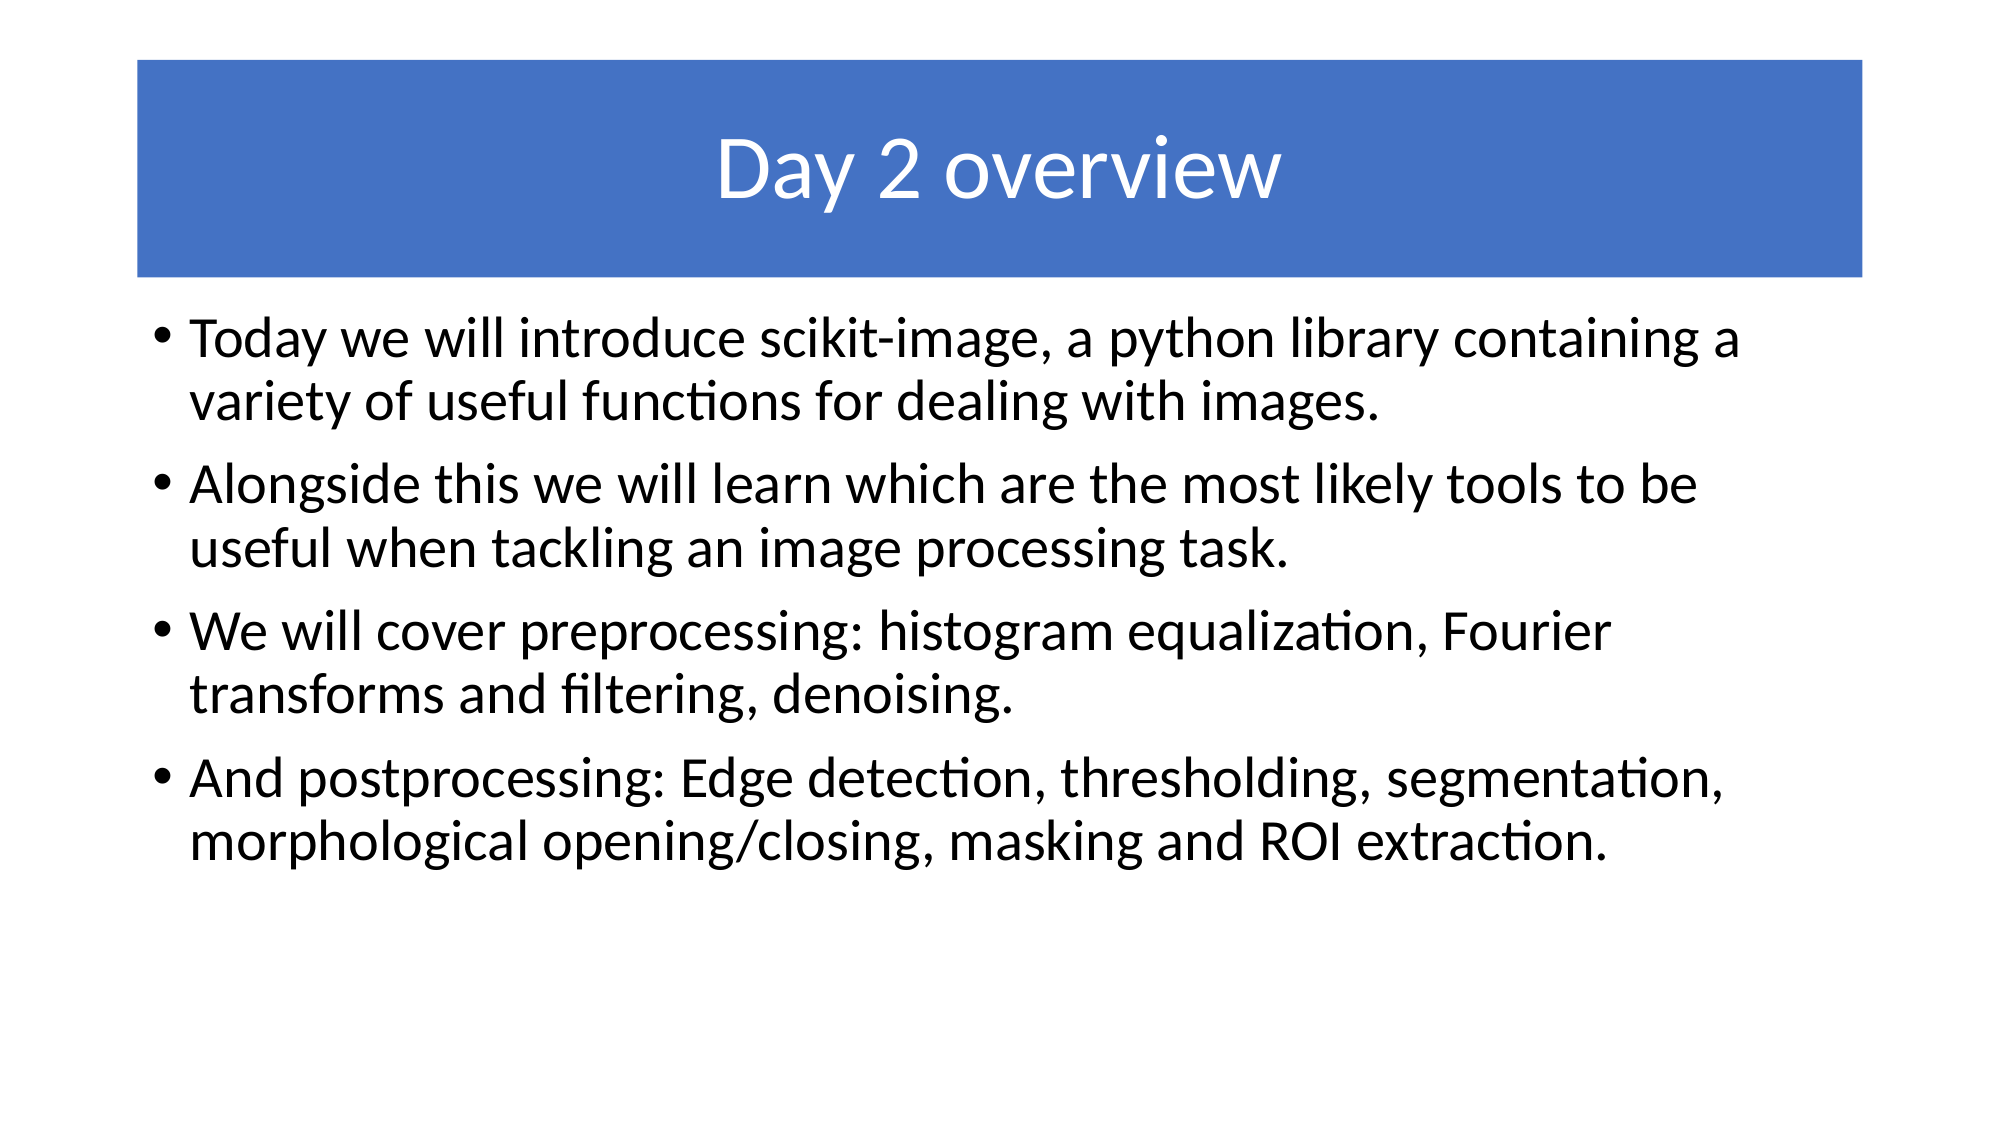

# Day 2 overview
Today we will introduce scikit-image, a python library containing a variety of useful functions for dealing with images.
Alongside this we will learn which are the most likely tools to be useful when tackling an image processing task.
We will cover preprocessing: histogram equalization, Fourier transforms and filtering, denoising.
And postprocessing: Edge detection, thresholding, segmentation, morphological opening/closing, masking and ROI extraction.